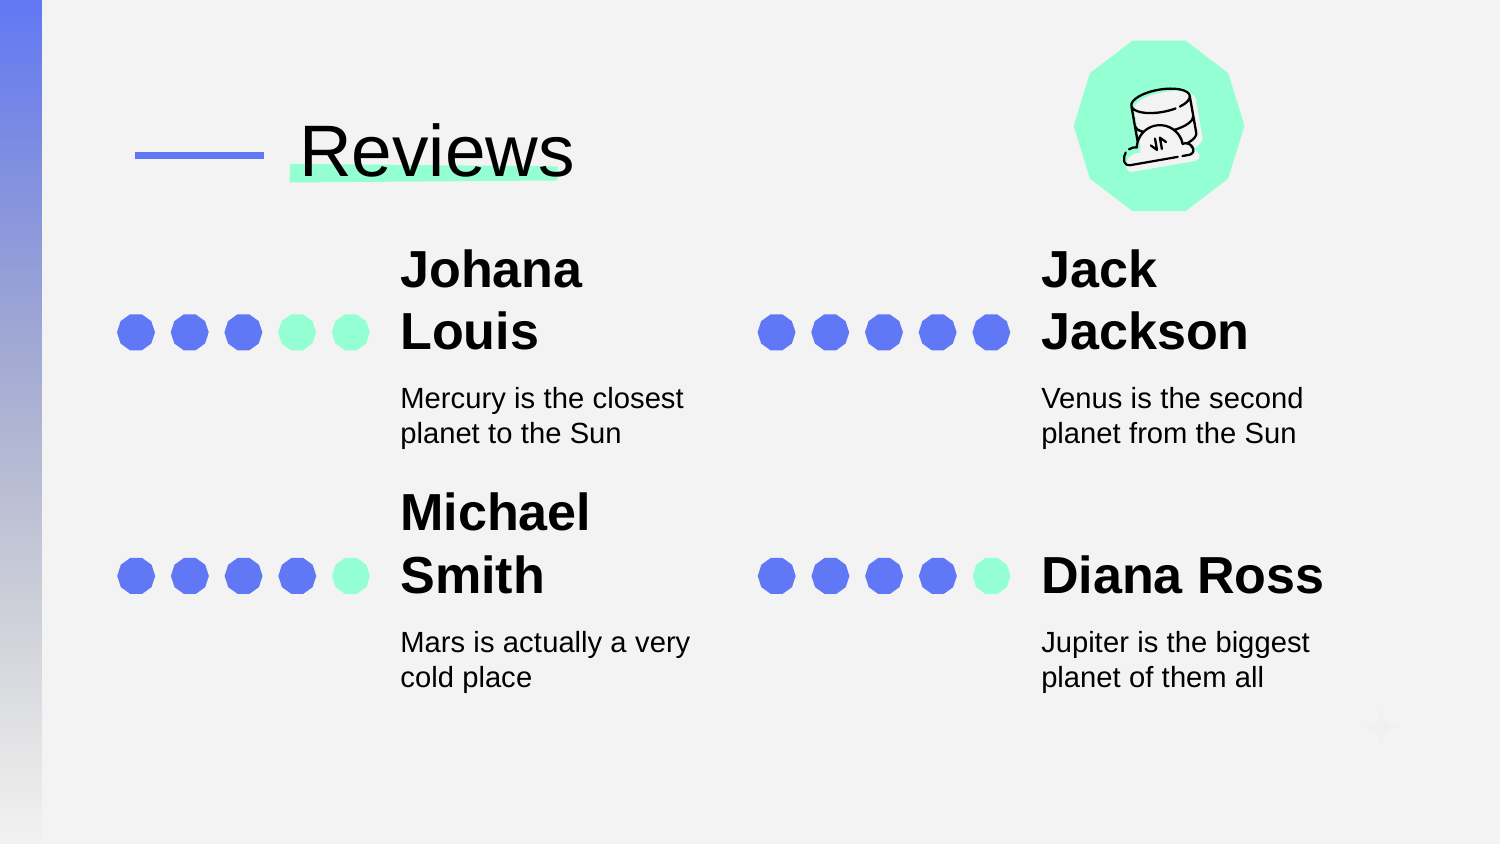

# Reviews

Johana Louis
Jack Jackson

Mercury is the closest planet to the Sun
Venus is the second planet from the Sun
Michael Smith
Diana Ross

Mars is actually a very cold place
Jupiter is the biggest planet of them all